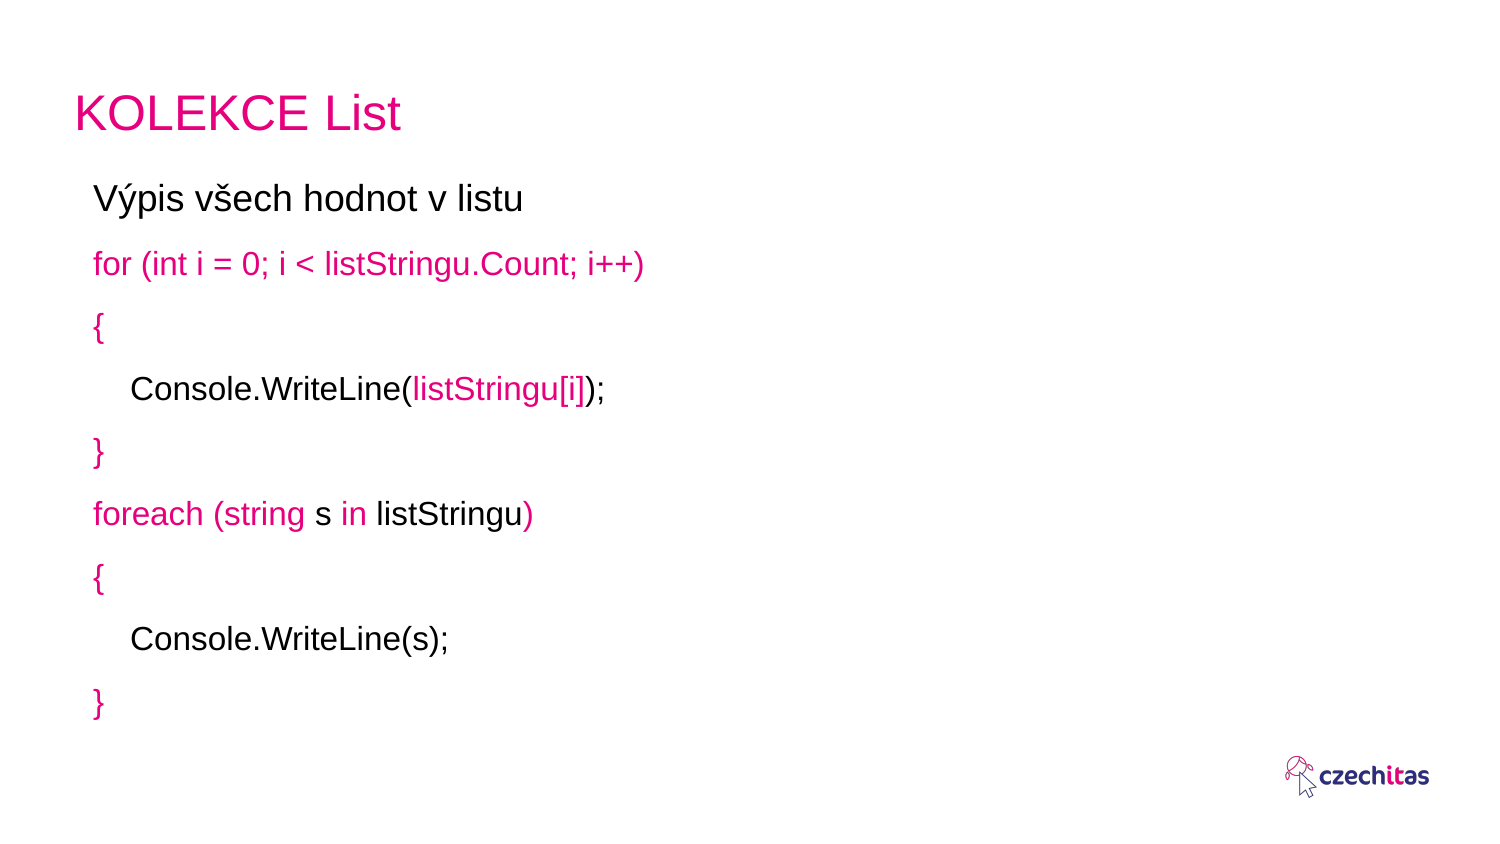

# KOLEKCE List
Výpis všech hodnot v listu
for (int i = 0; i < listStringu.Count; i++)
{
    Console.WriteLine(listStringu[i]);
}
foreach (string s in listStringu)
{
    Console.WriteLine(s);
}